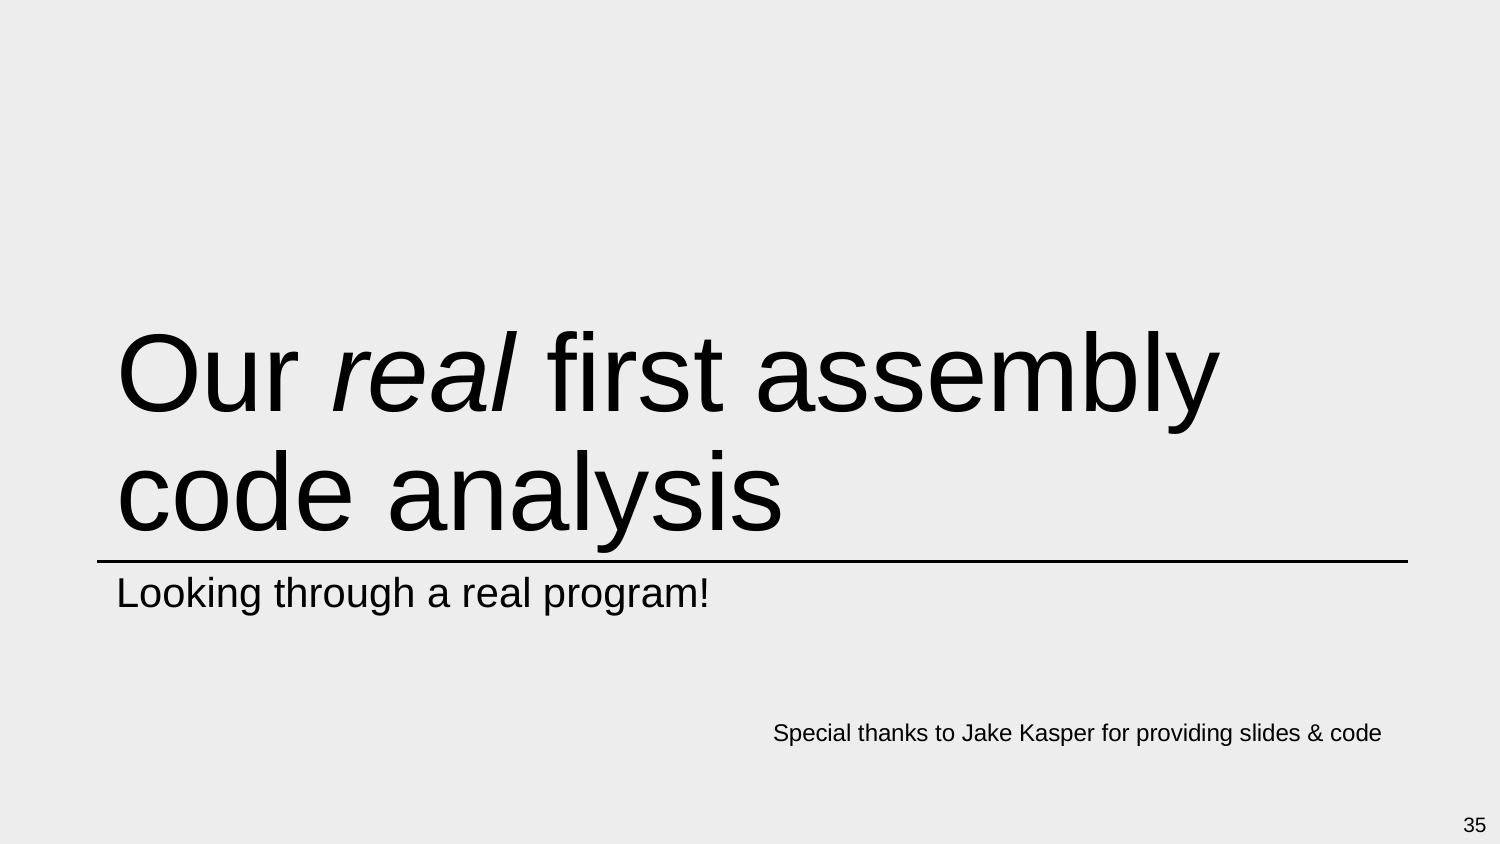

# Our real first assembly code analysis
Looking through a real program!

Special thanks to Jake Kasper for providing slides & code
35